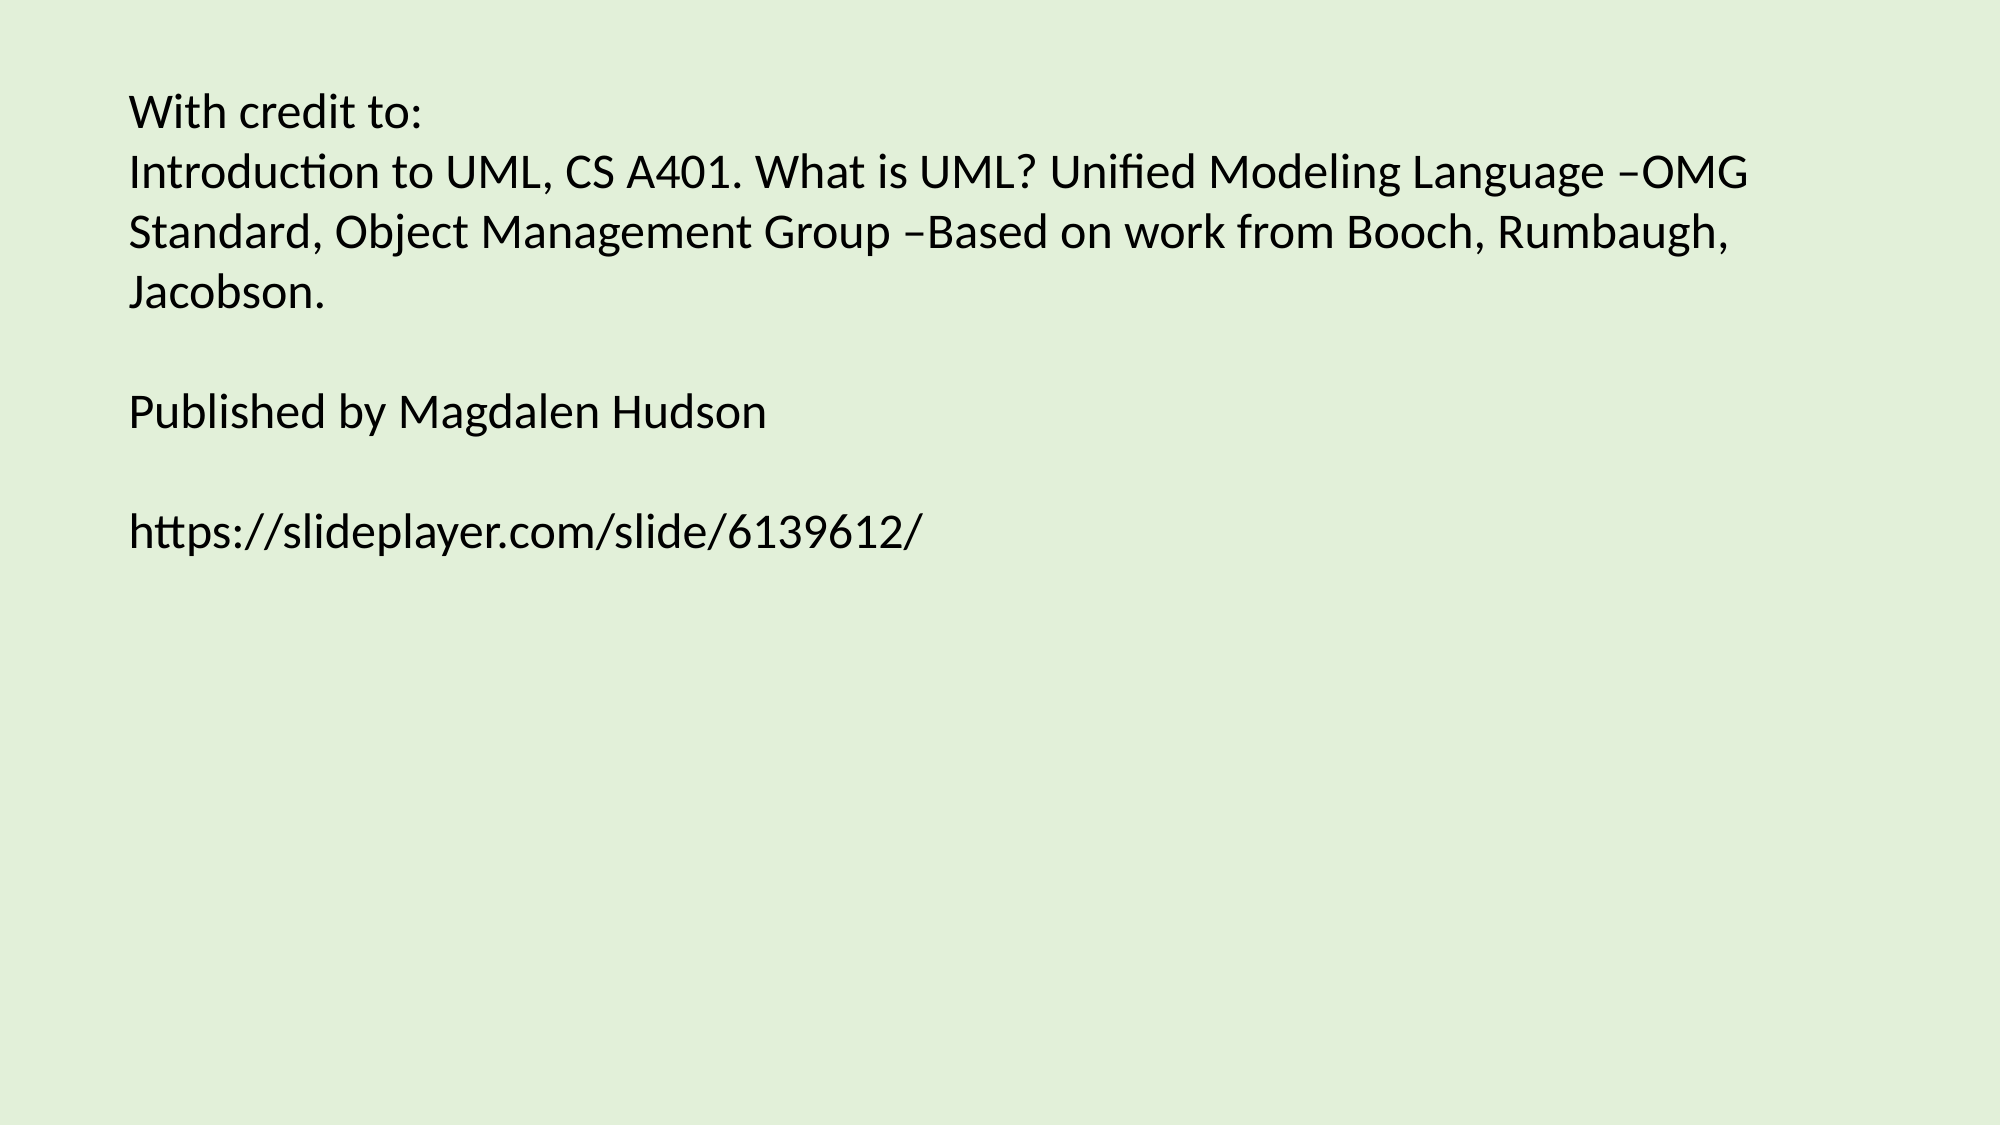

With credit to:
Introduction to UML, CS A401. What is UML? Unified Modeling Language –OMG Standard, Object Management Group –Based on work from Booch, Rumbaugh, Jacobson.

Published by Magdalen Hudson

https://slideplayer.com/slide/6139612/